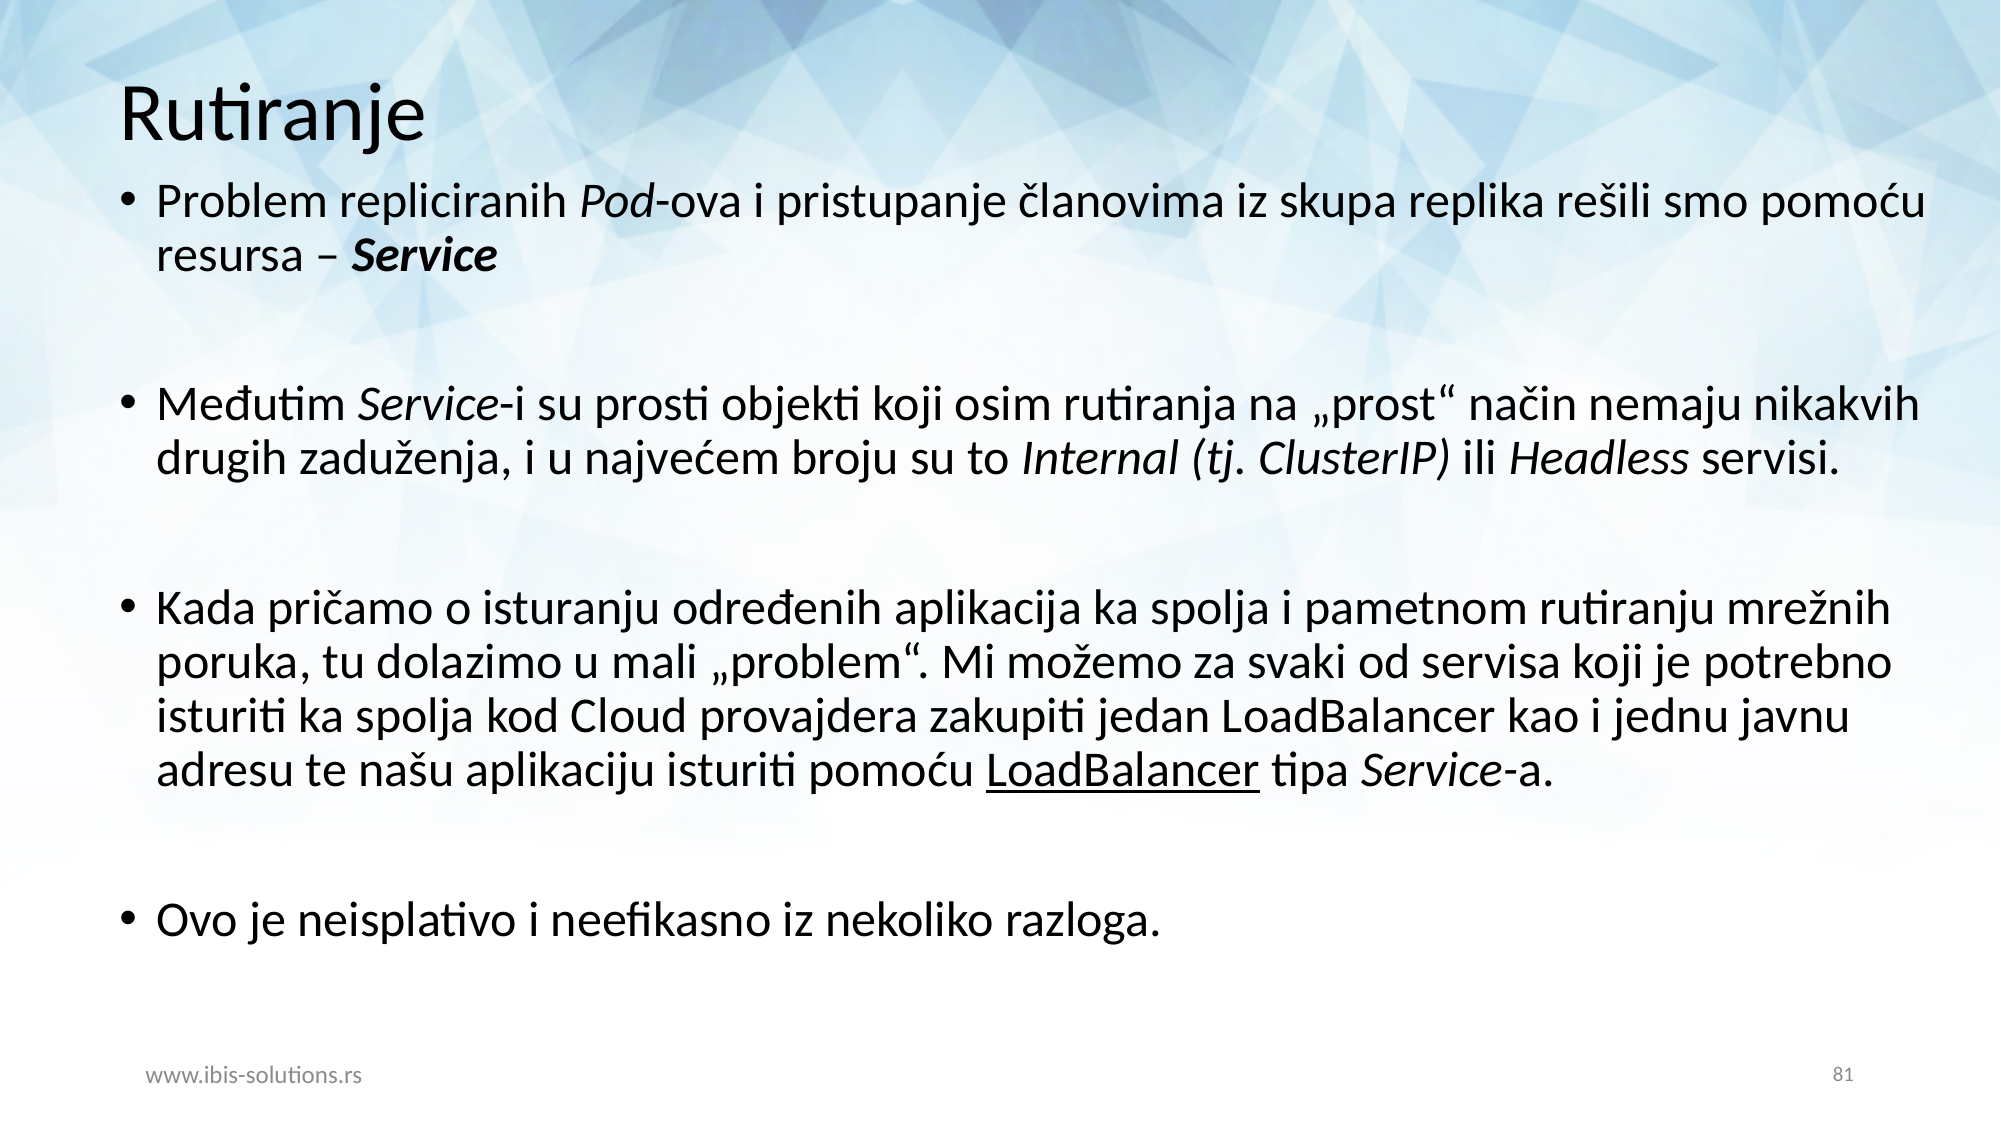

Rutiranje

Problem repliciranih Pod-ova i pristupanje članovima iz skupa replika rešili smo pomoću resursa – Service

Međutim Service-i su prosti objekti koji osim rutiranja na „prost“ način nemaju nikakvih drugih zaduženja, i u najvećem broju su to Internal (tj. ClusterIP) ili Headless servisi.

Kada pričamo o isturanju određenih aplikacija ka spolja i pametnom rutiranju mrežnih poruka, tu dolazimo u mali „problem“. Mi možemo za svaki od servisa koji je potrebno isturiti ka spolja kod Cloud provajdera zakupiti jedan LoadBalancer kao i jednu javnu adresu te našu aplikaciju isturiti pomoću LoadBalancer tipa Service-a.

Ovo je neisplativo i neefikasno iz nekoliko razloga.

www.ibis-solutions.rs
81
81